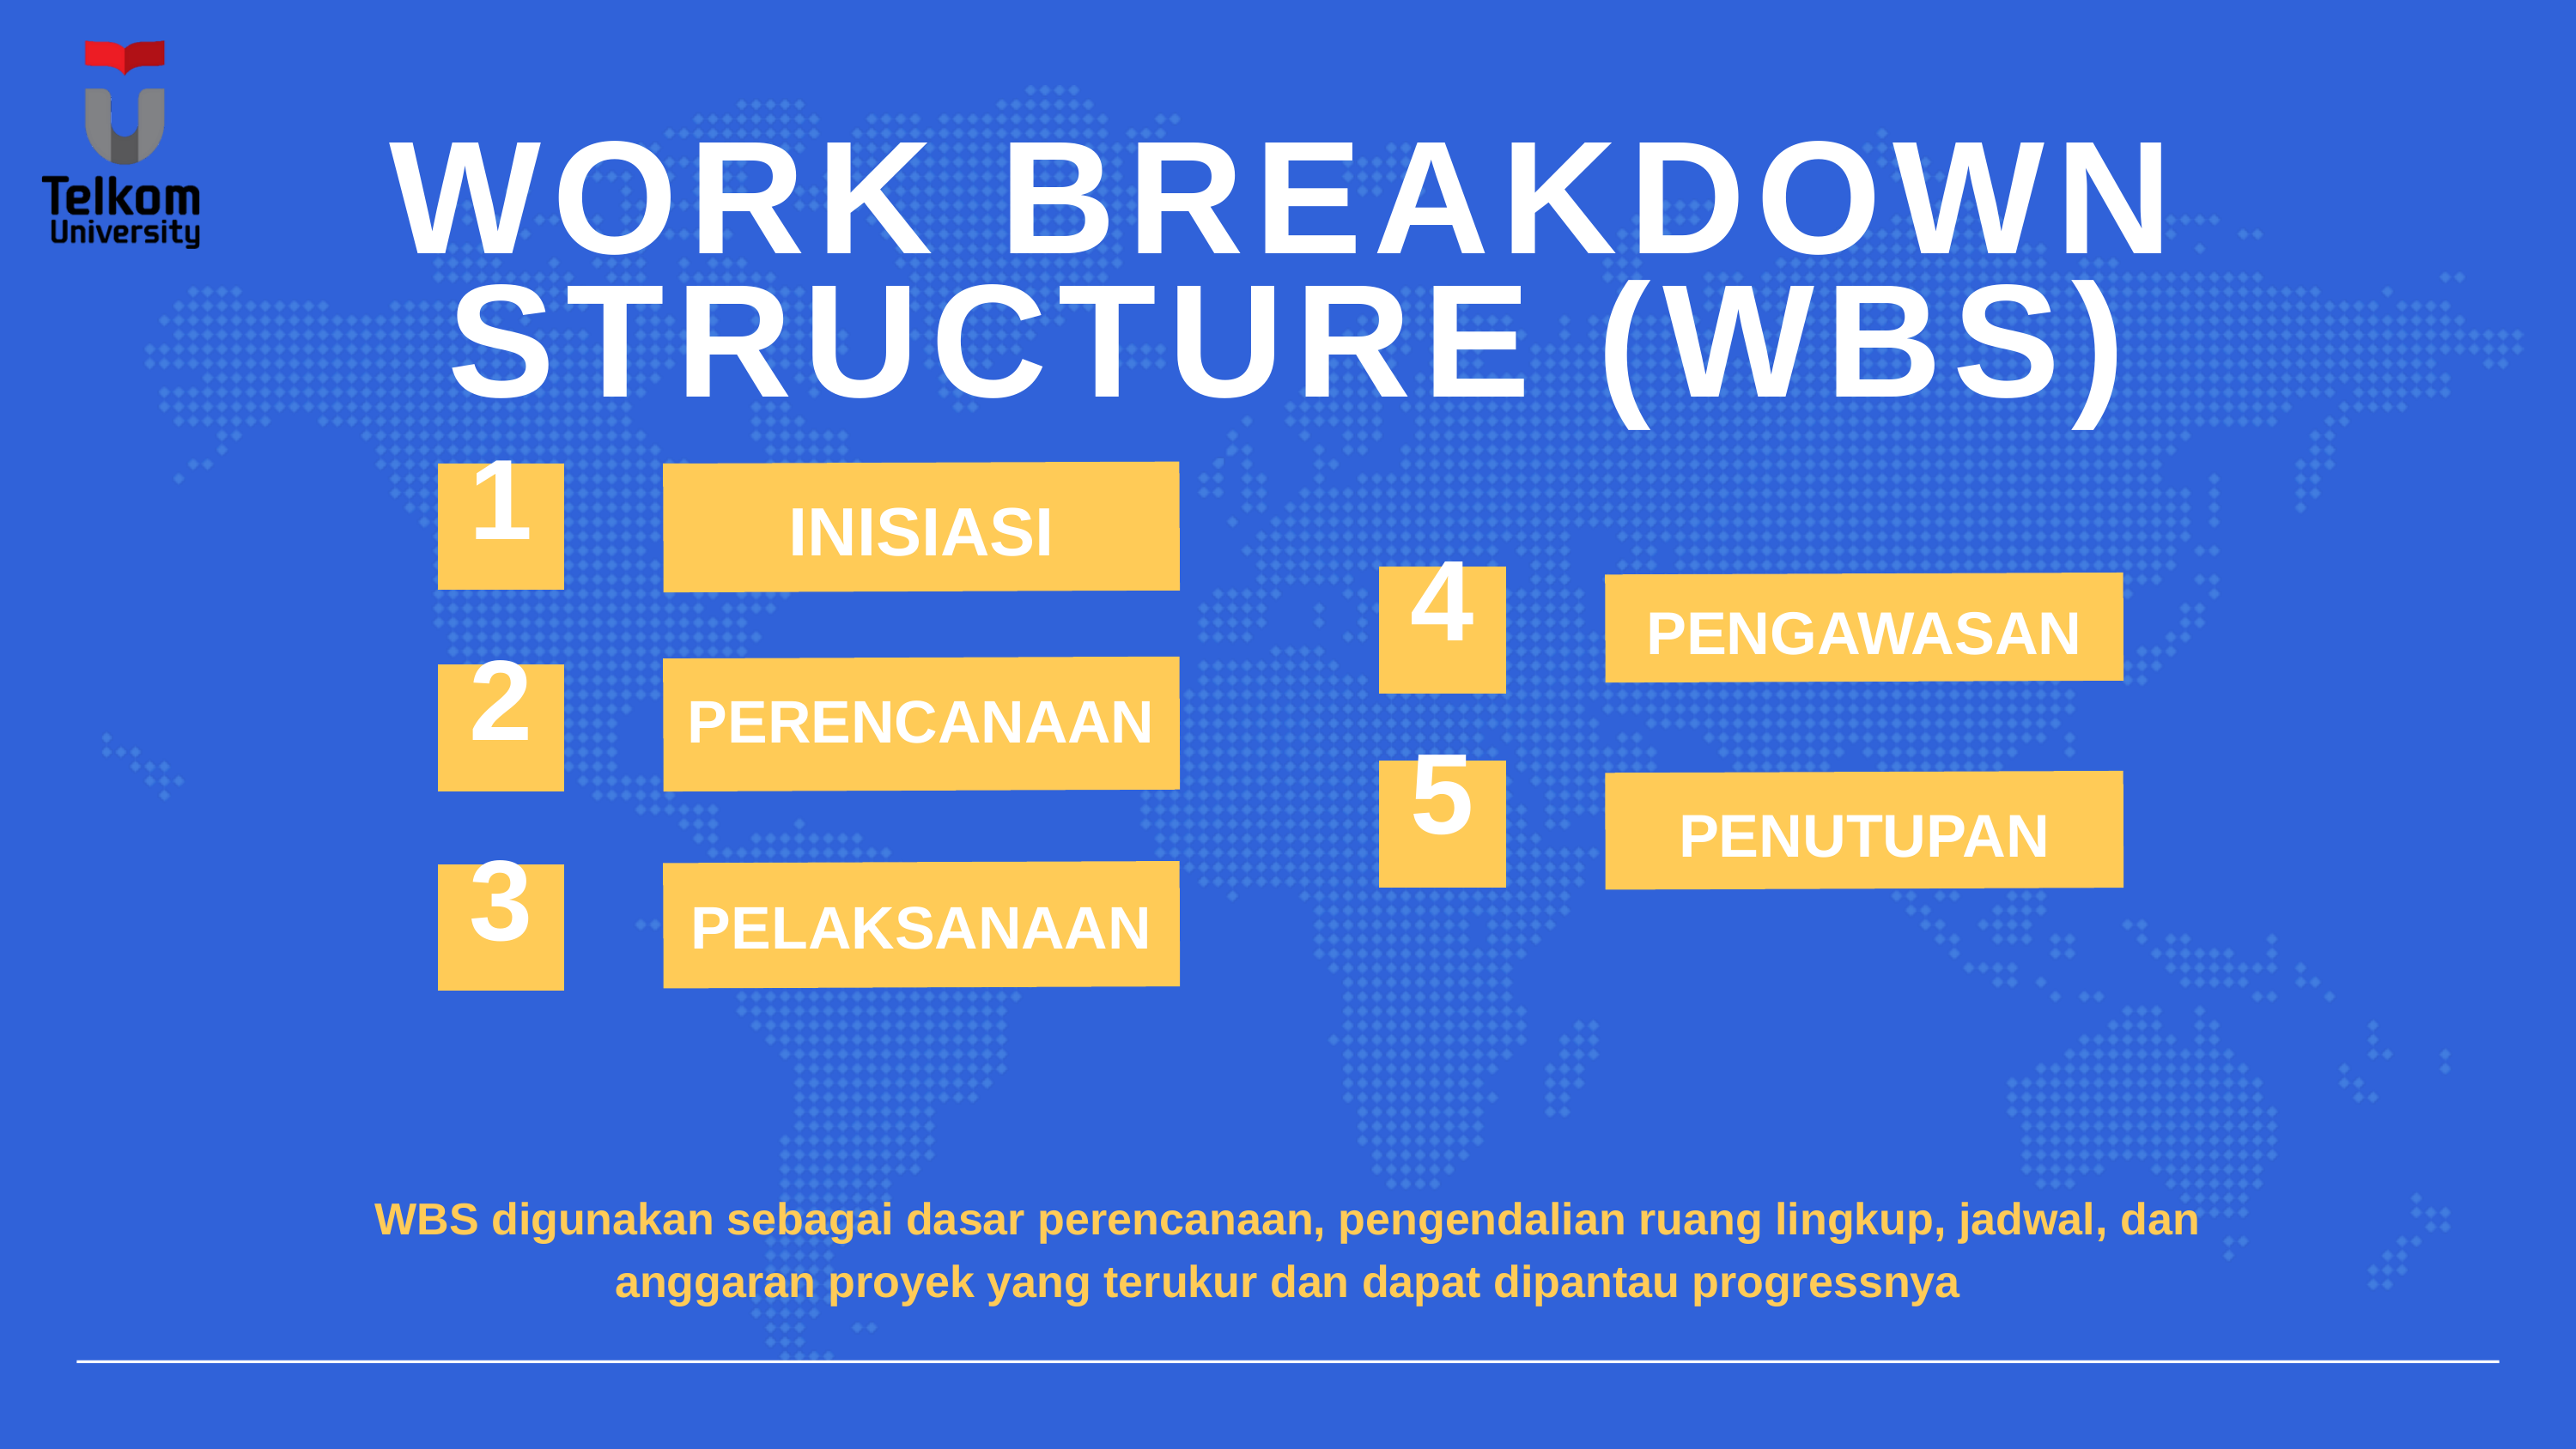

WORK BREAKDOWN STRUCTURE (WBS)
1

INISIASI
4

PENGAWASAN
5

PENUTUPAN

2

PERENCANAAN
3

PELAKSANAAN
WBS digunakan sebagai dasar perencanaan, pengendalian ruang lingkup, jadwal, dan anggaran proyek yang terukur dan dapat dipantau progressnya